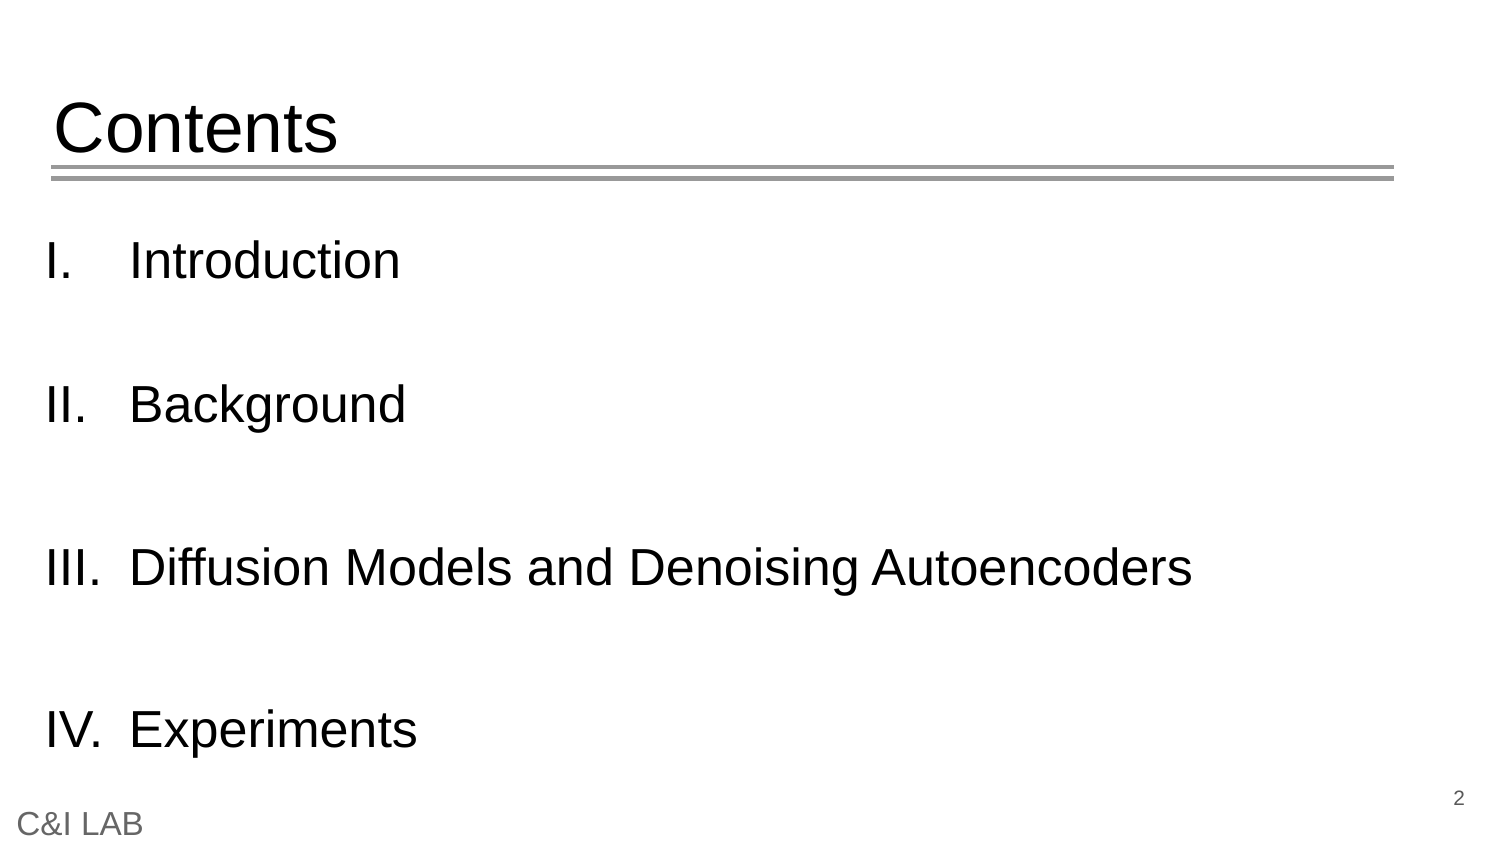

# Contents
Introduction
Background
Diffusion Models and Denoising Autoencoders
Experiments
2
C&I LAB